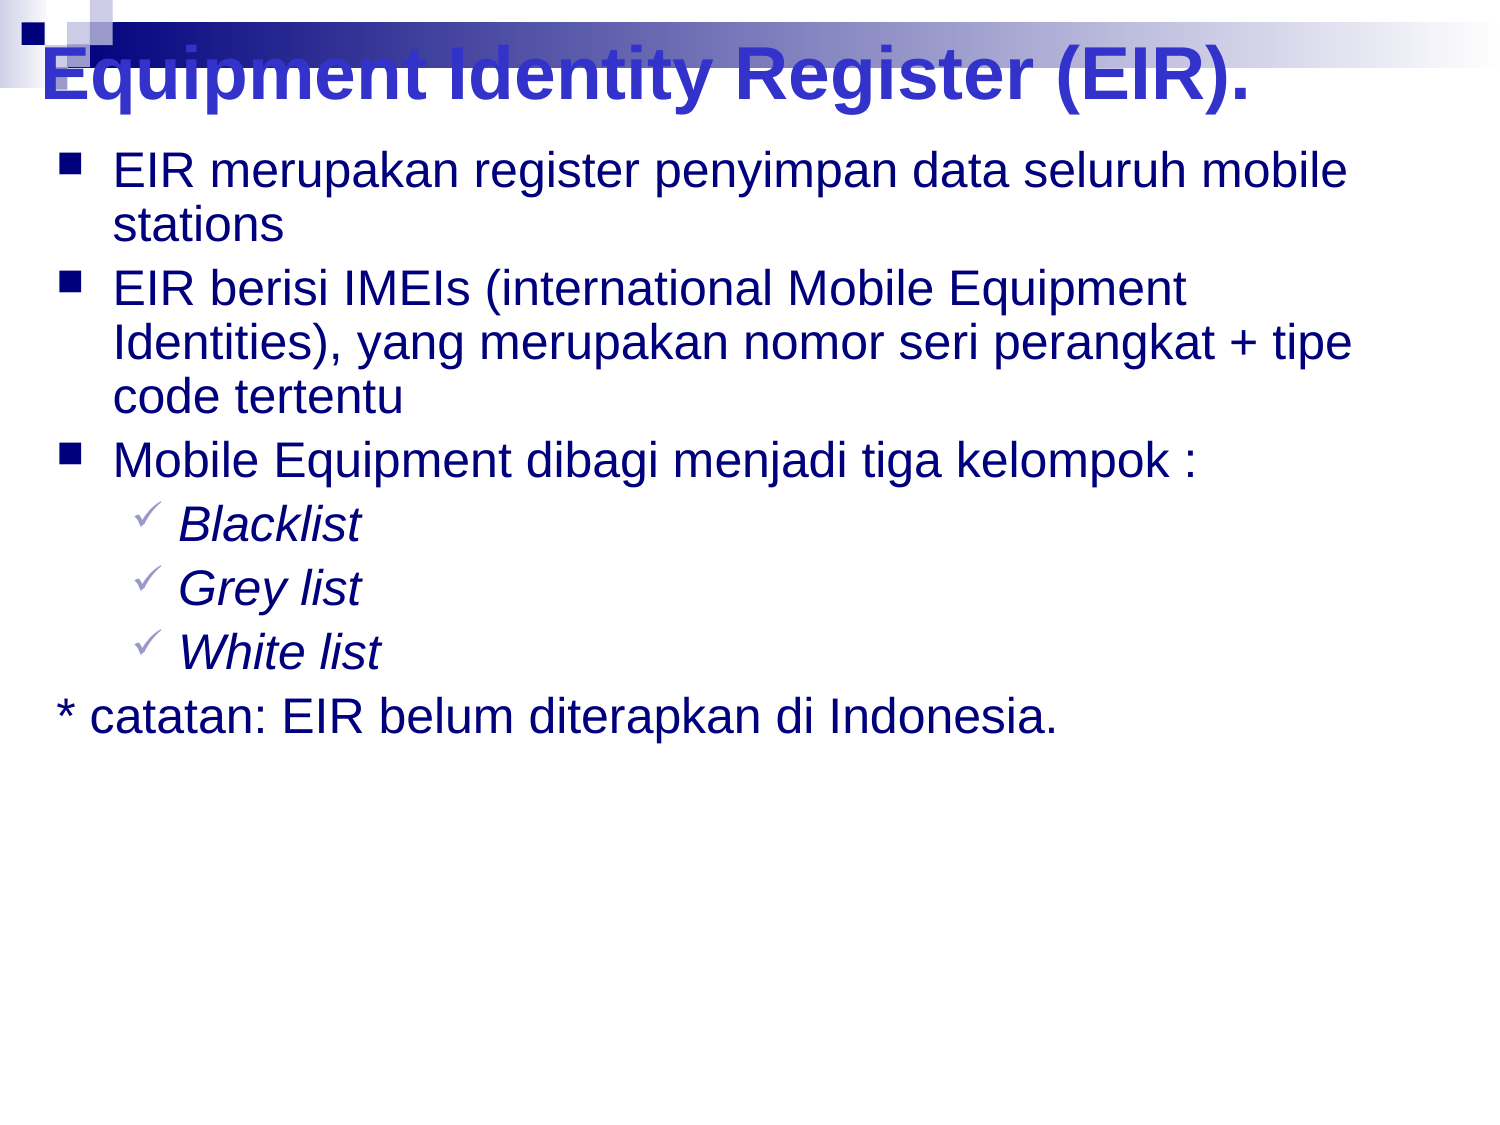

# Equipment Identity Register (EIR).
EIR merupakan register penyimpan data seluruh mobile stations
EIR berisi IMEIs (international Mobile Equipment Identities), yang merupakan nomor seri perangkat + tipe code tertentu
Mobile Equipment dibagi menjadi tiga kelompok :
Blacklist
Grey list
White list
* catatan: EIR belum diterapkan di Indonesia.